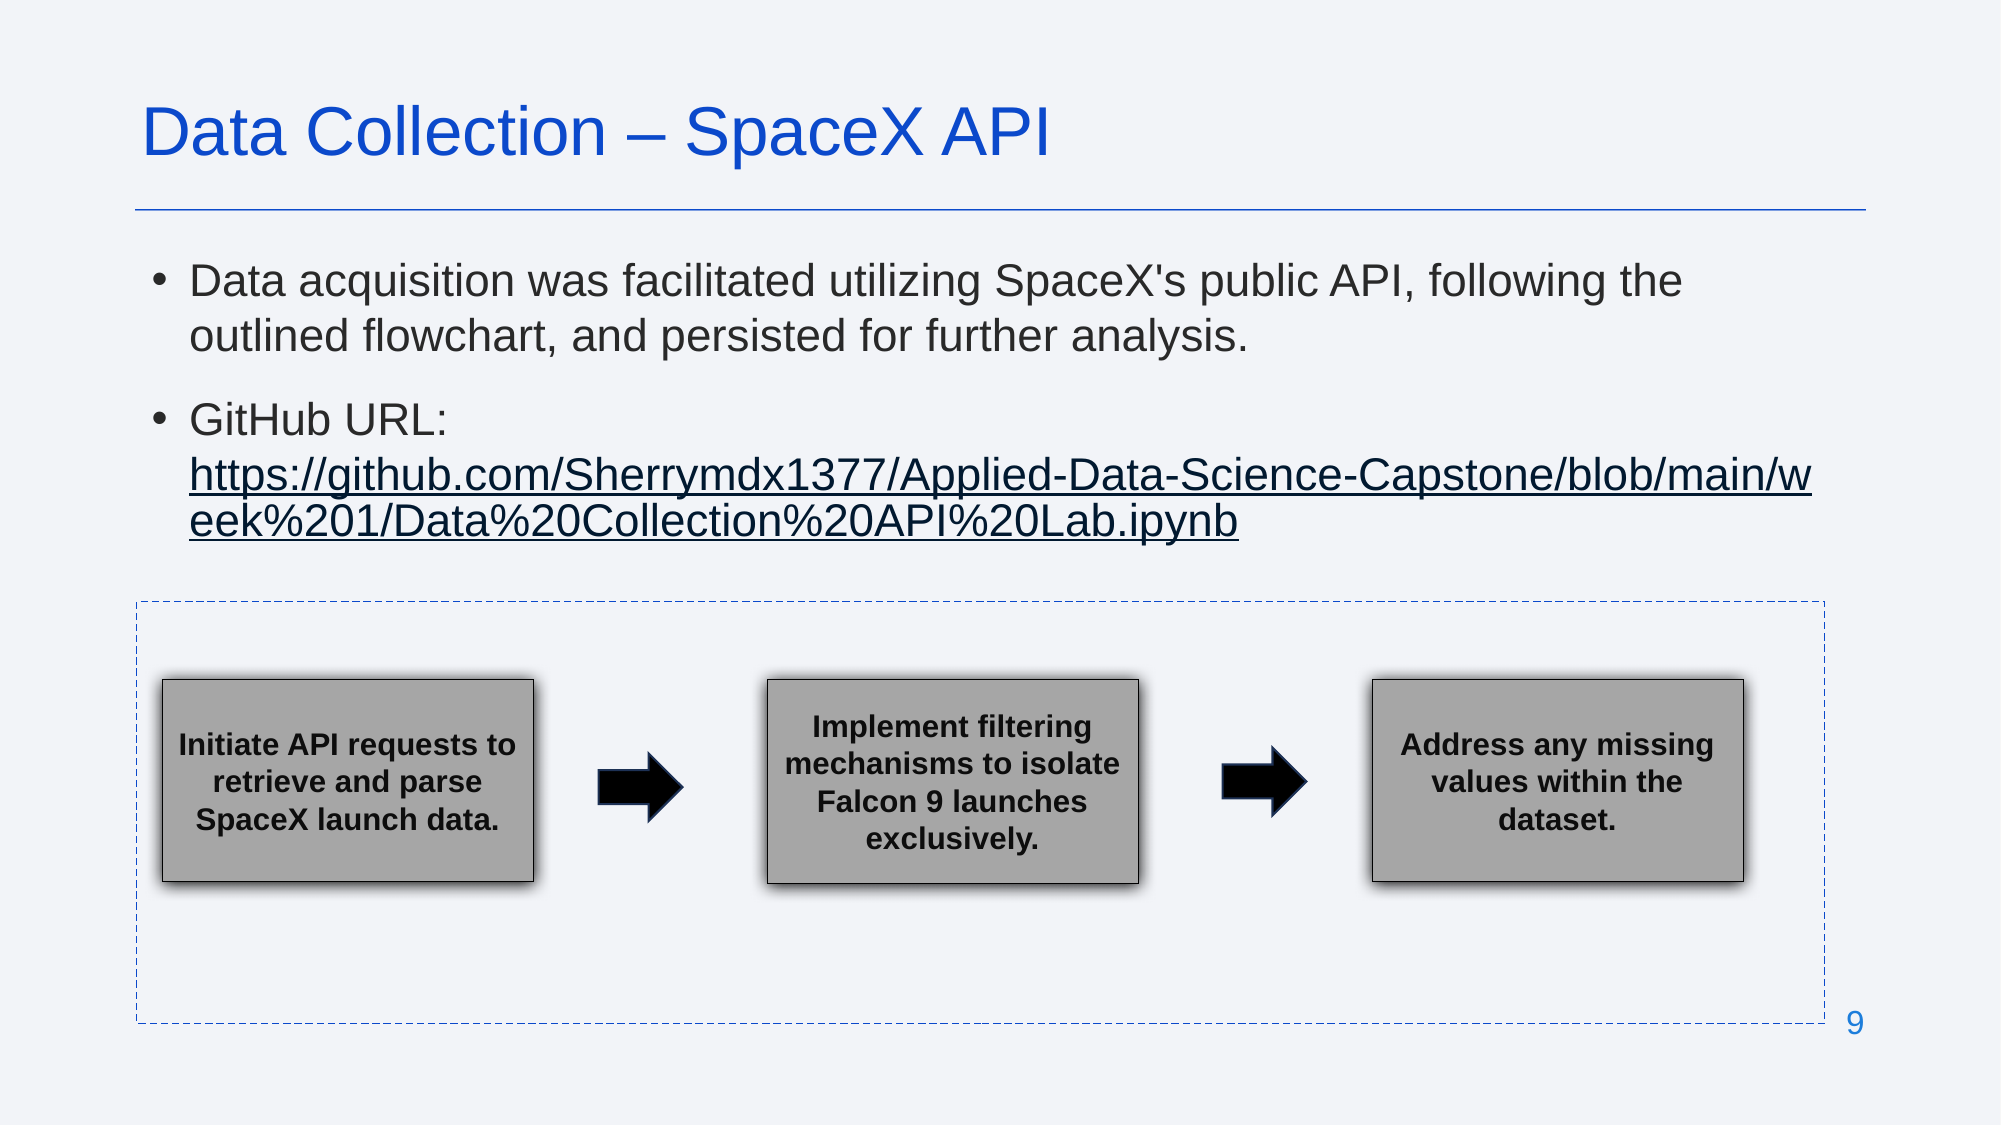

Data Collection – SpaceX API
Data acquisition was facilitated utilizing SpaceX's public API, following the outlined flowchart, and persisted for further analysis.
GitHub URL: https://github.com/Sherrymdx1377/Applied-Data-Science-Capstone/blob/main/week%201/Data%20Collection%20API%20Lab.ipynb

Initiate API requests to retrieve and parse SpaceX launch data.
Implement filtering mechanisms to isolate Falcon 9 launches exclusively.
Address any missing values within the dataset.

9